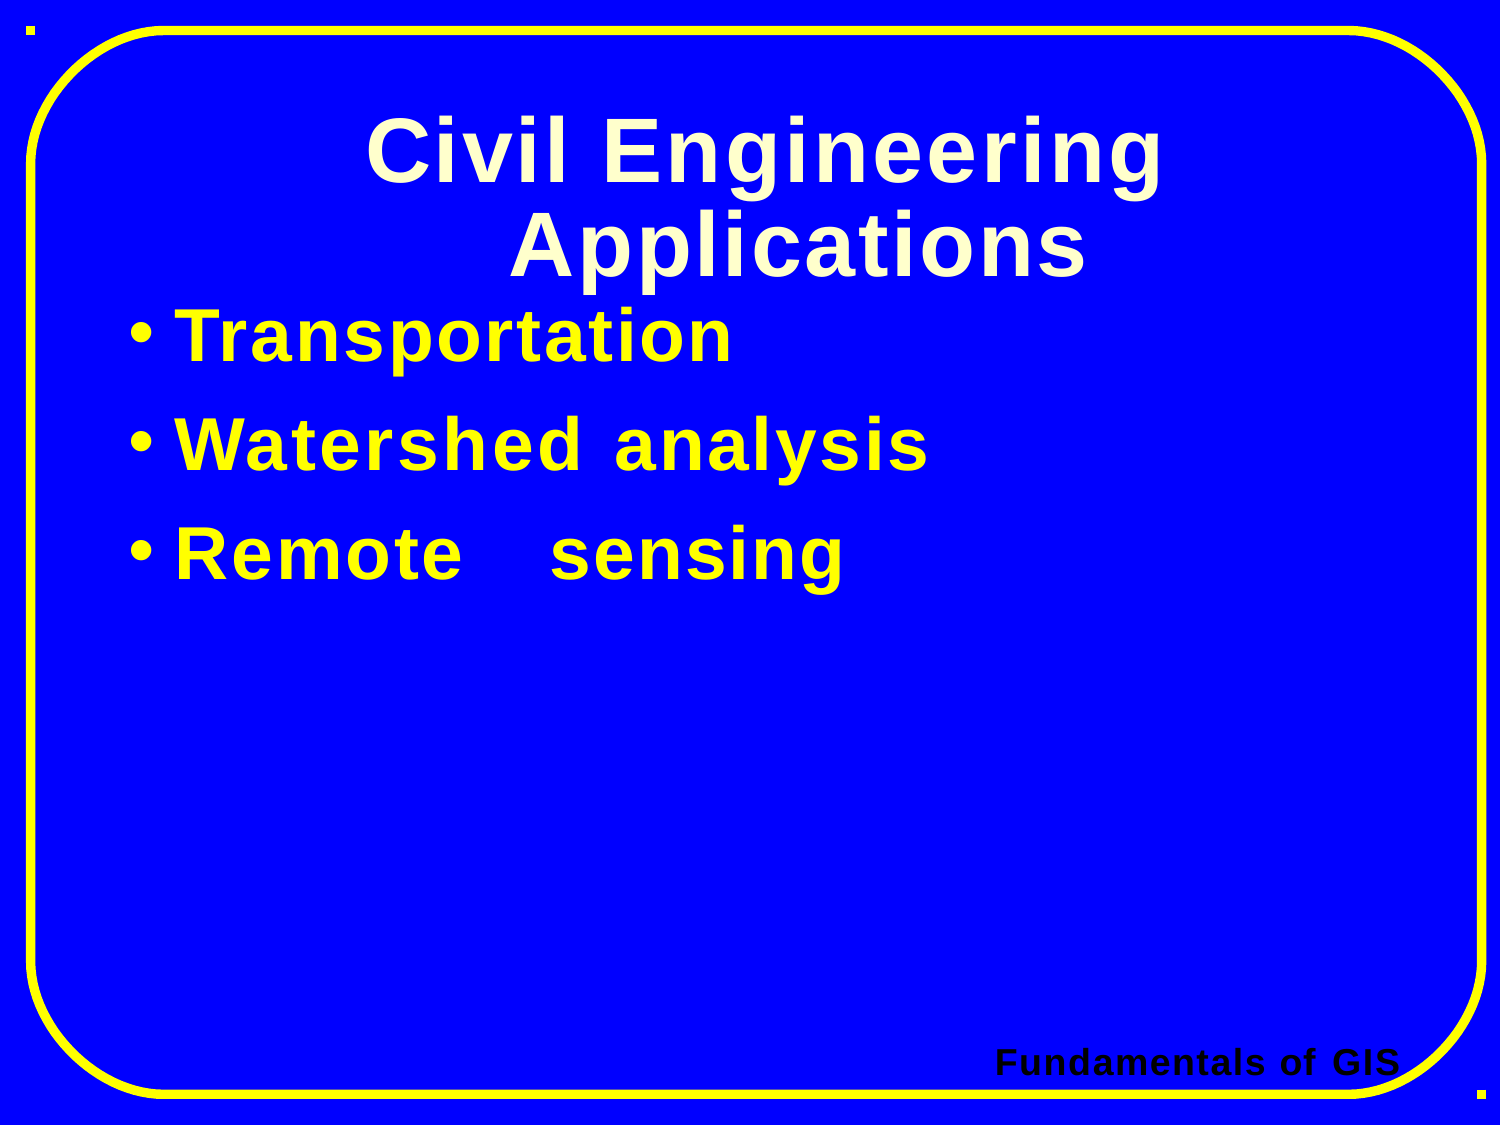

# Civil Engineering  Applications
Transportation
Watershed analysis
Remote	sensing
Fundamentals of GIS